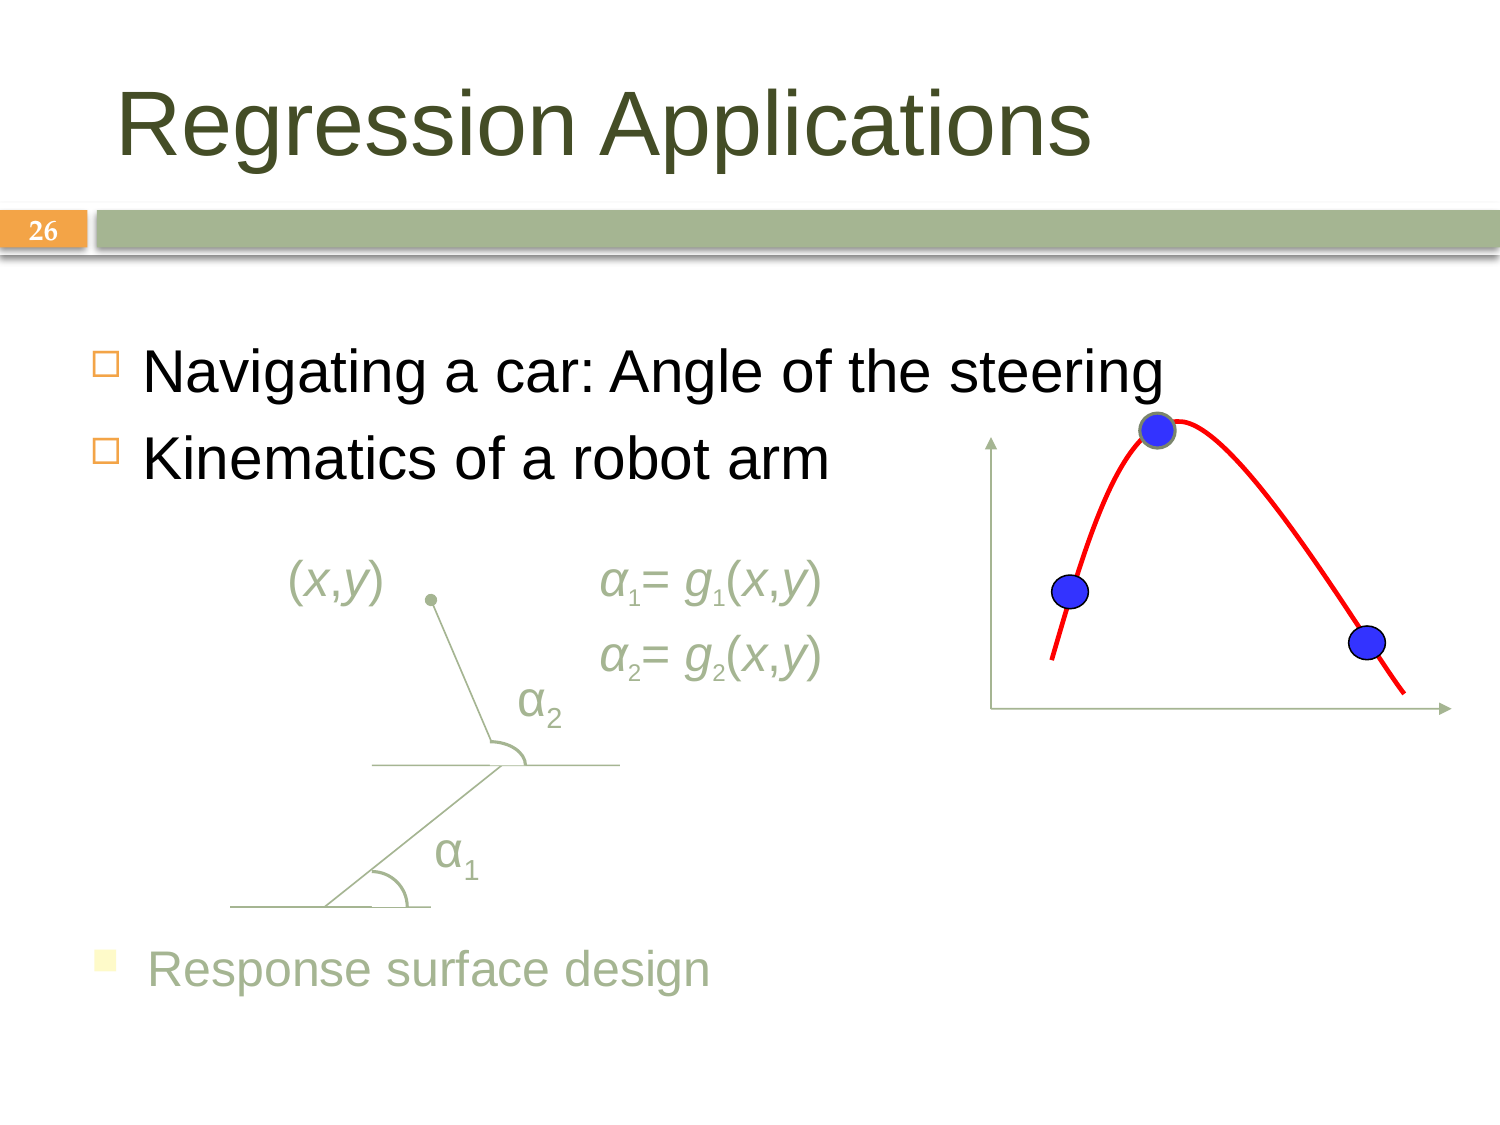

# Regression Applications
26
Navigating a car: Angle of the steering
Kinematics of a robot arm

(x,y)

α2

α1

α1= g1(x,y)
α2= g2(x,y)
Response surface design